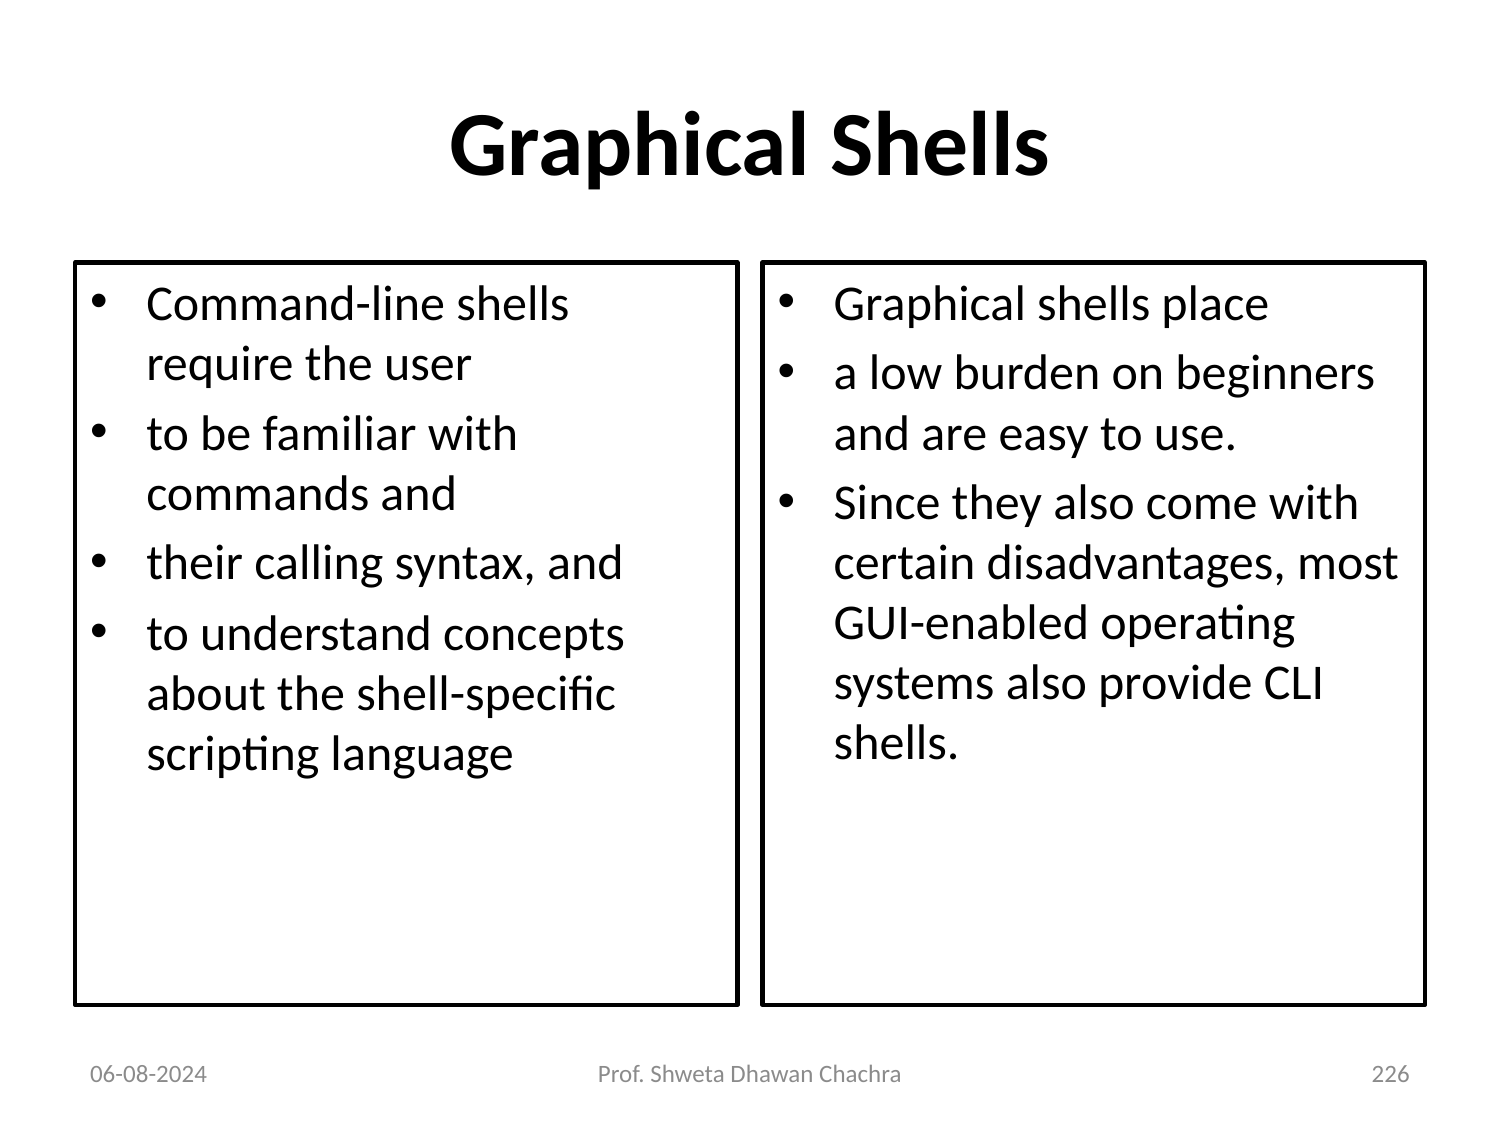

# Graphical Shells
Command-line shells require the user
to be familiar with commands and
their calling syntax, and
to understand concepts about the shell-specific scripting language

Graphical shells place
a low burden on beginners and are easy to use.
Since they also come with certain disadvantages, most GUI-enabled operating systems also provide CLI shells.

06-08-2024
Prof. Shweta Dhawan Chachra
226